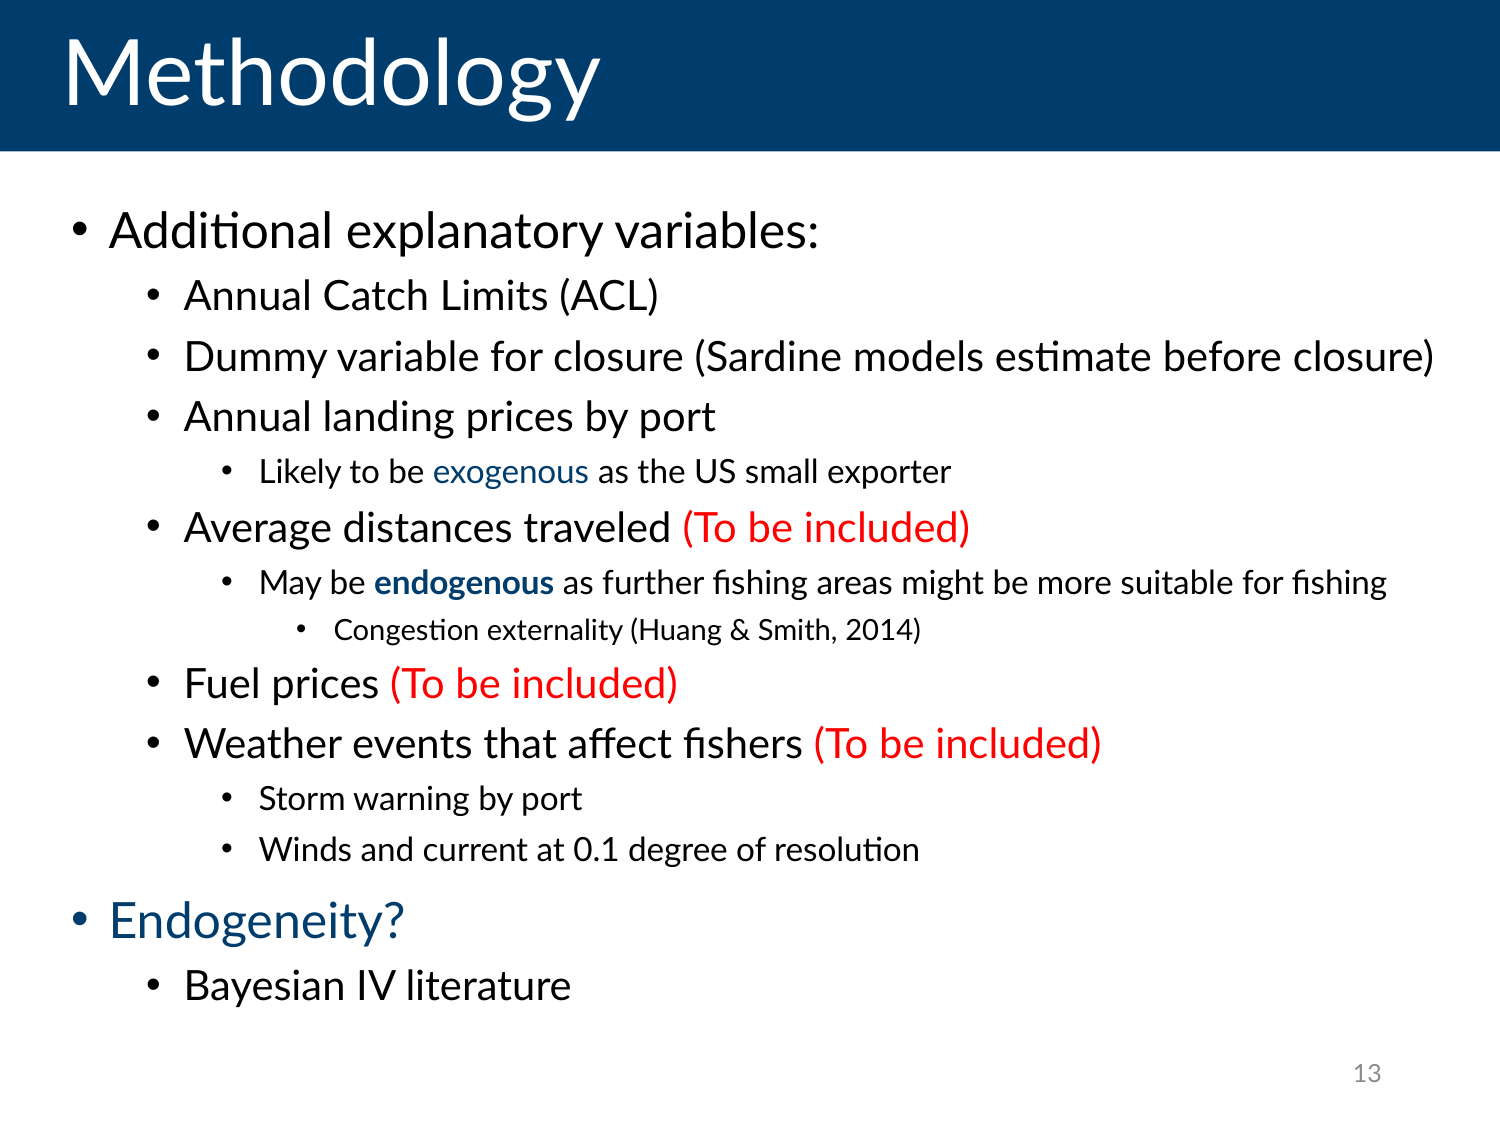

Methodology
Additional explanatory variables:
Annual Catch Limits (ACL)
Dummy variable for closure (Sardine models estimate before closure)
Annual landing prices by port
Likely to be exogenous as the US small exporter
Average distances traveled (To be included)
May be endogenous as further fishing areas might be more suitable for fishing
Congestion externality (Huang & Smith, 2014)
Fuel prices (To be included)
Weather events that affect fishers (To be included)
Storm warning by port
Winds and current at 0.1 degree of resolution
Endogeneity?
Bayesian IV literature
13